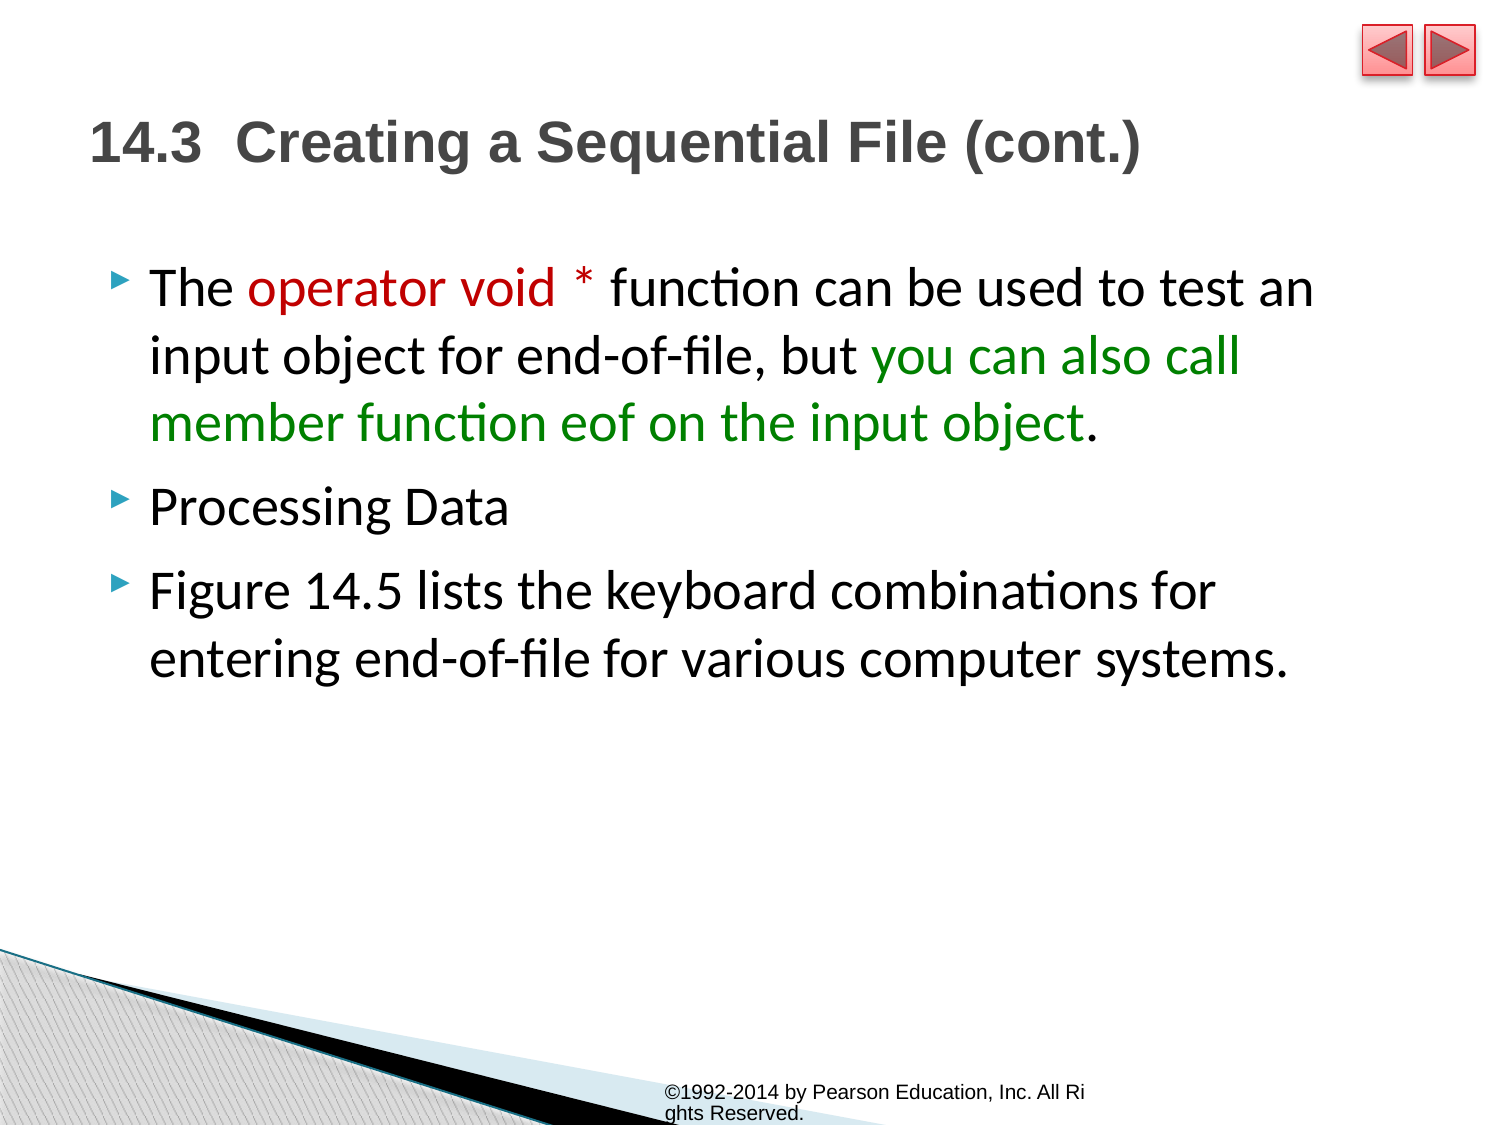

# 14.3  Creating a Sequential File (cont.)
The operator void * function can be used to test an input object for end-of-file, but you can also call member function eof on the input object.
Processing Data
Figure 14.5 lists the keyboard combinations for entering end-of-file for various computer systems.
©1992-2014 by Pearson Education, Inc. All Rights Reserved.